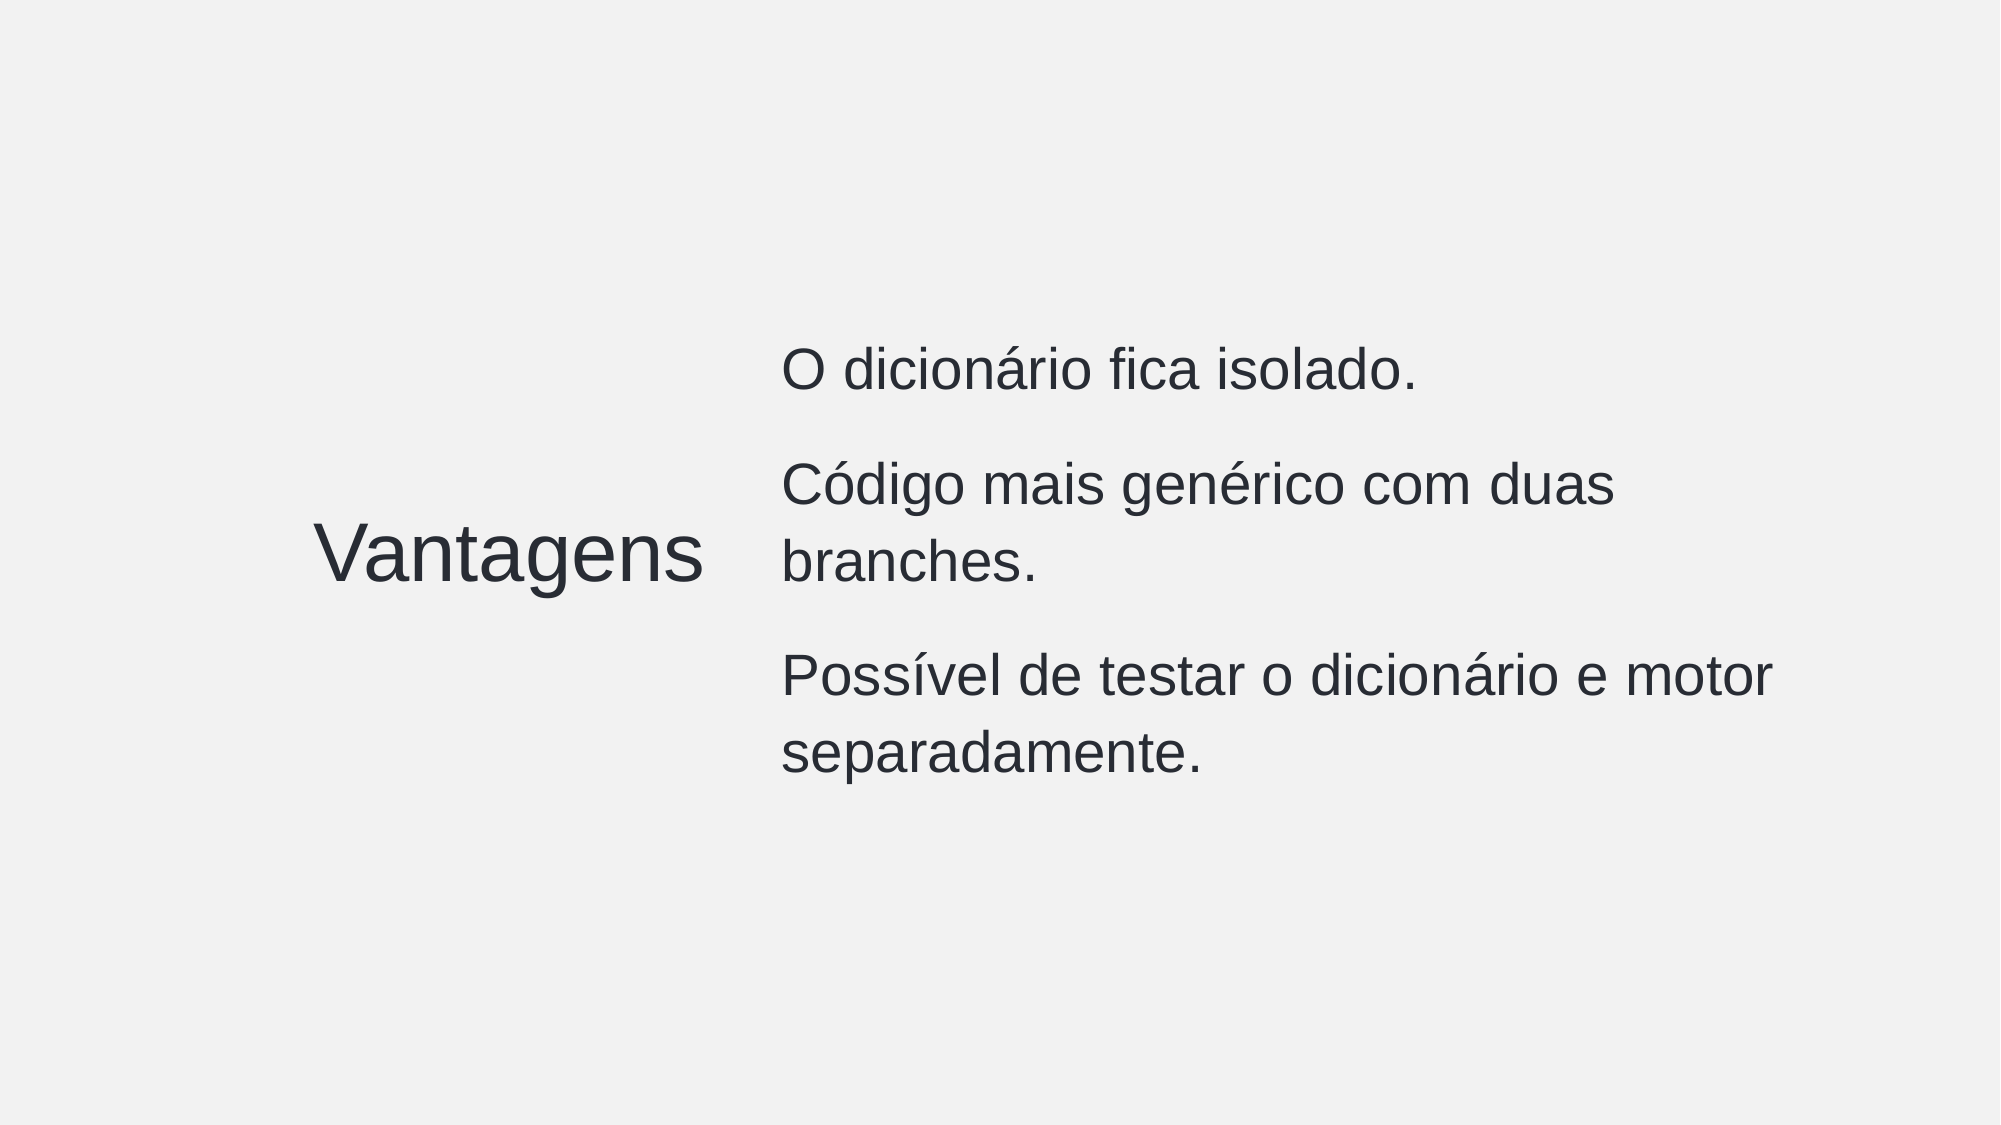

O dicionário fica isolado.
Código mais genérico com duas branches.
Possível de testar o dicionário e motor separadamente.
# Vantagens